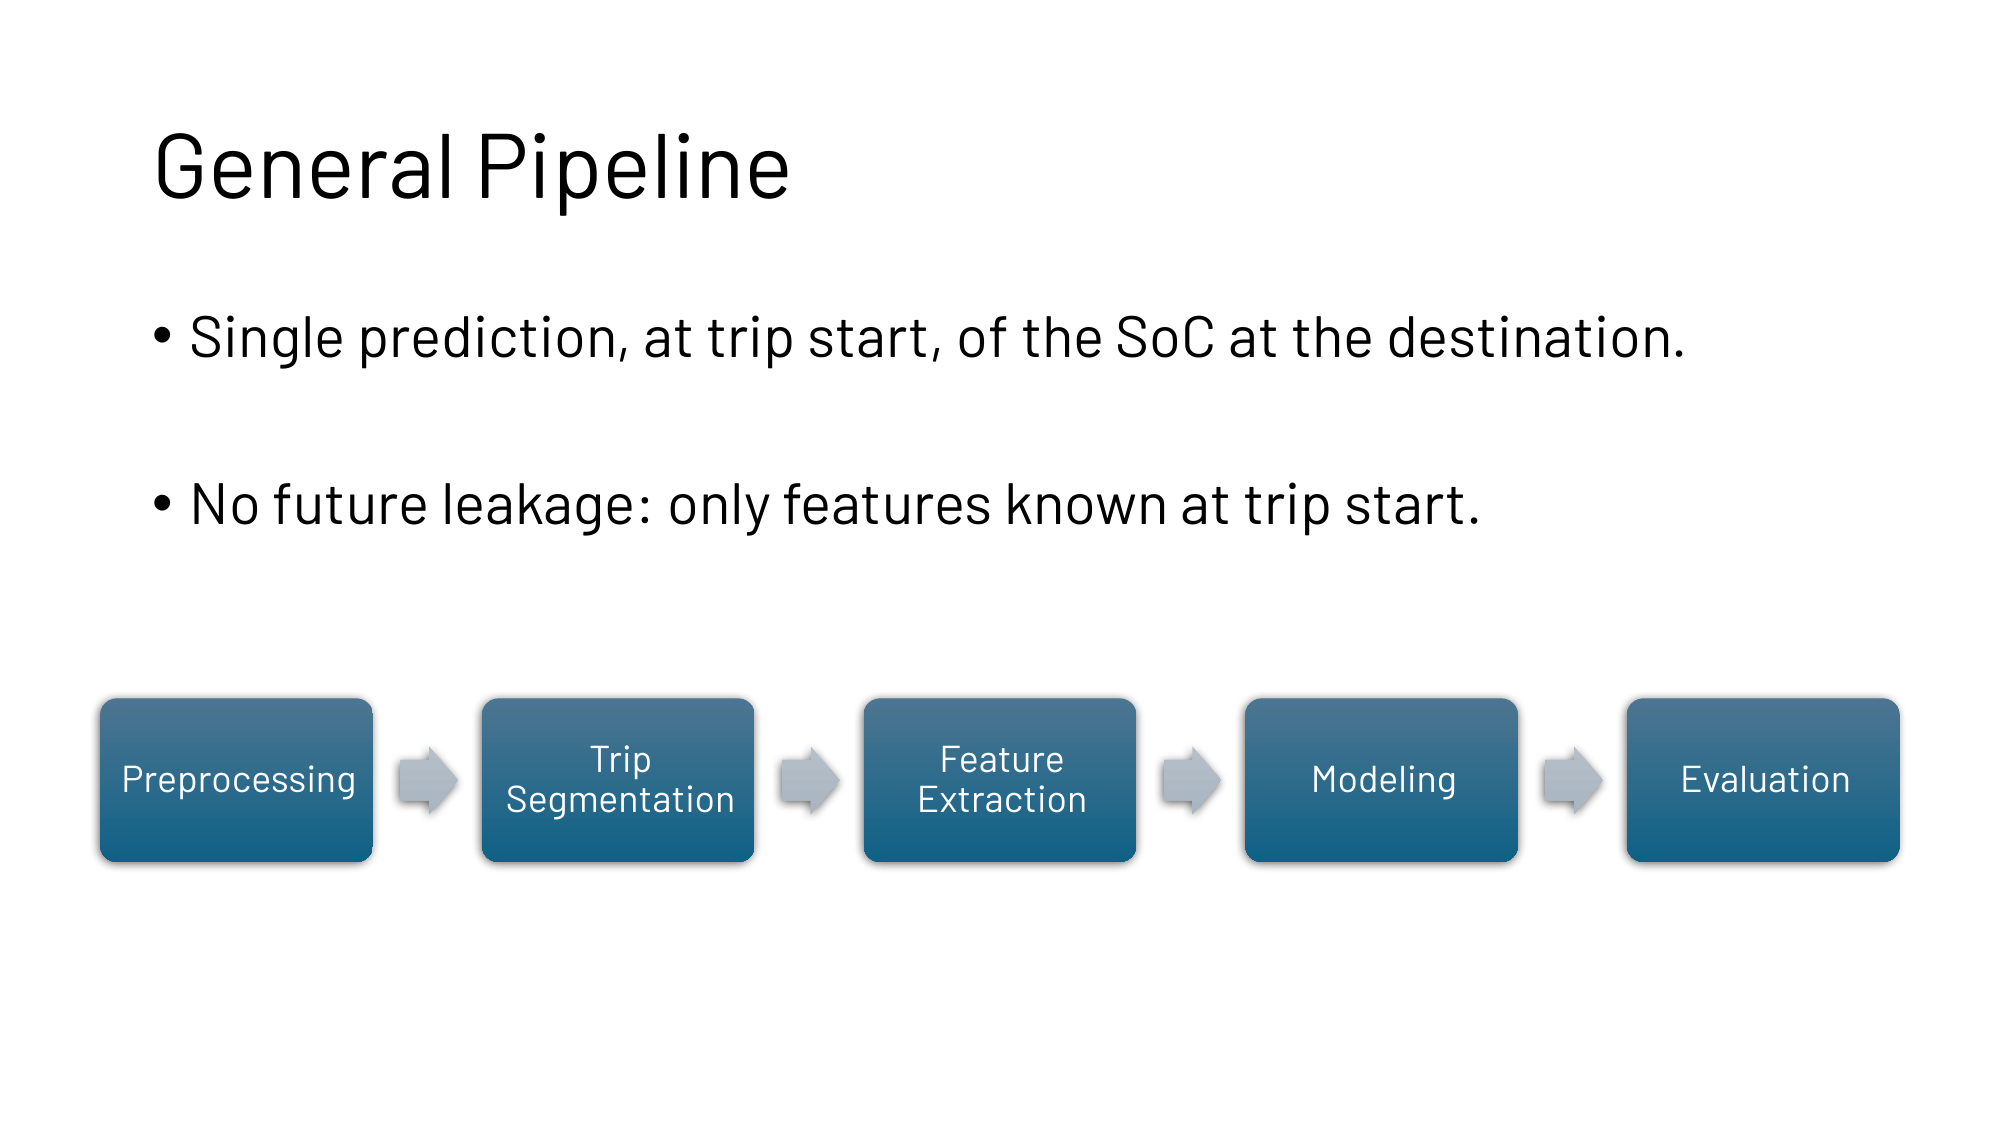

# General Pipeline
Single prediction, at trip start, of the SoC at the destination.

No future leakage: only features known at trip start.

Preprocessing

Trip Segmentation

Feature Extraction

Modeling

Evaluation